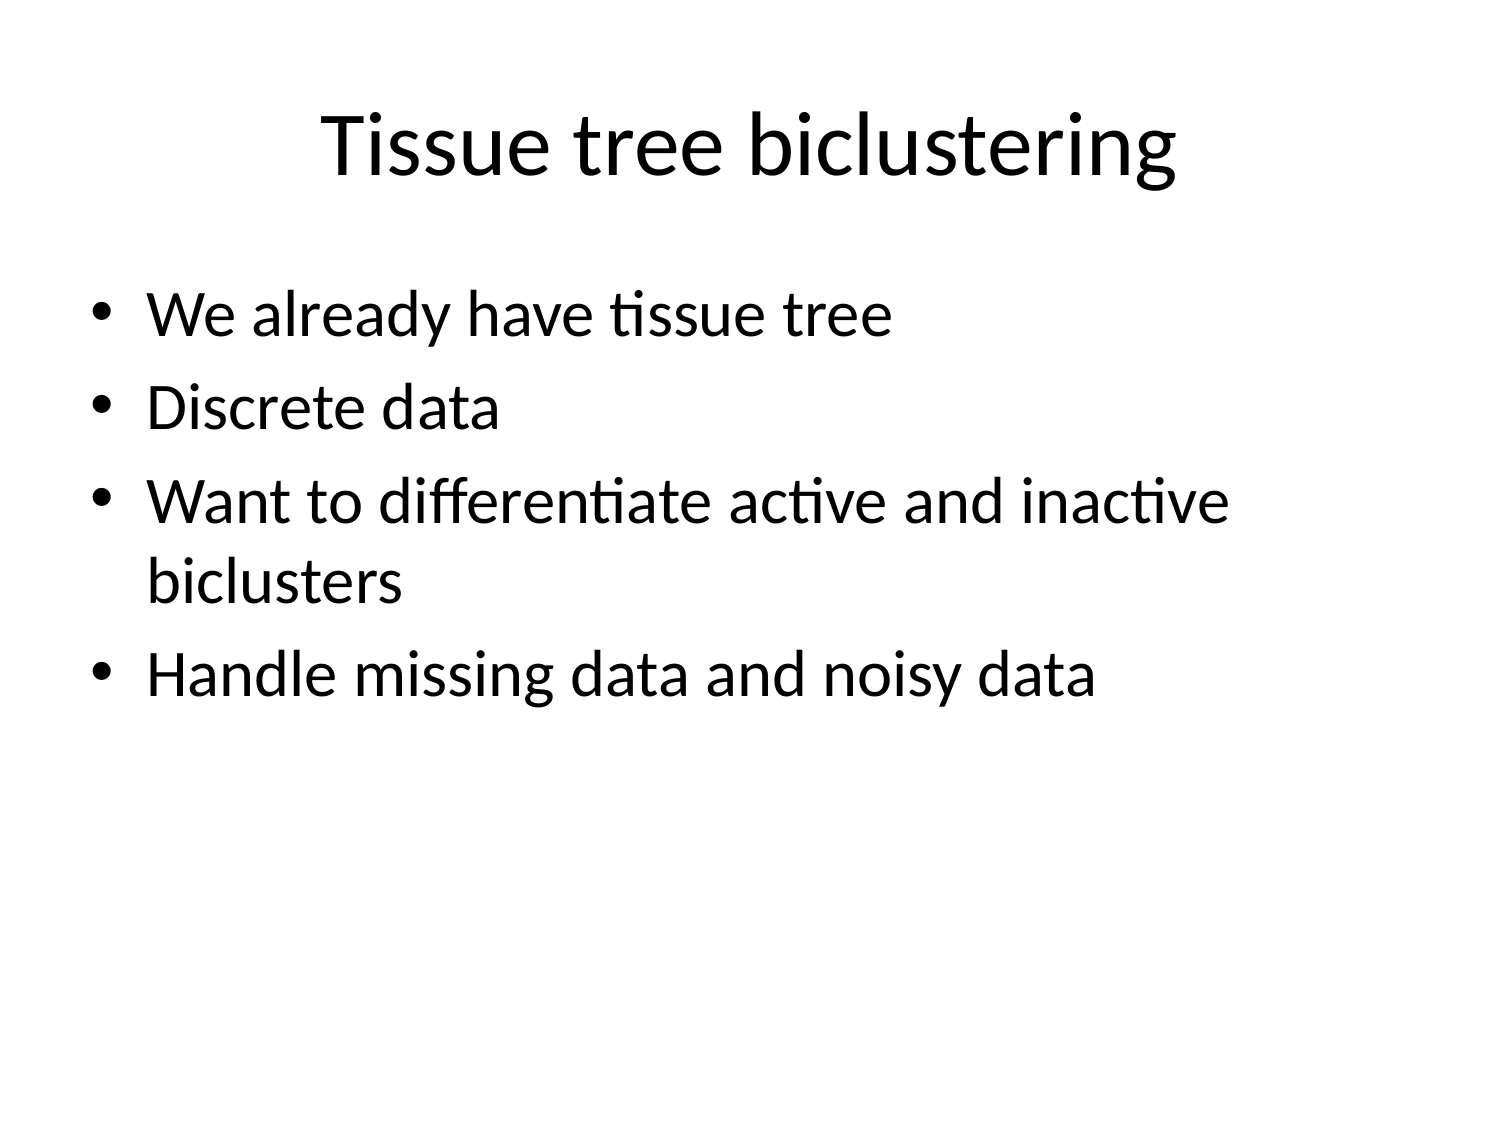

# Tissue tree biclustering
We already have tissue tree
Discrete data
Want to differentiate active and inactive biclusters
Handle missing data and noisy data